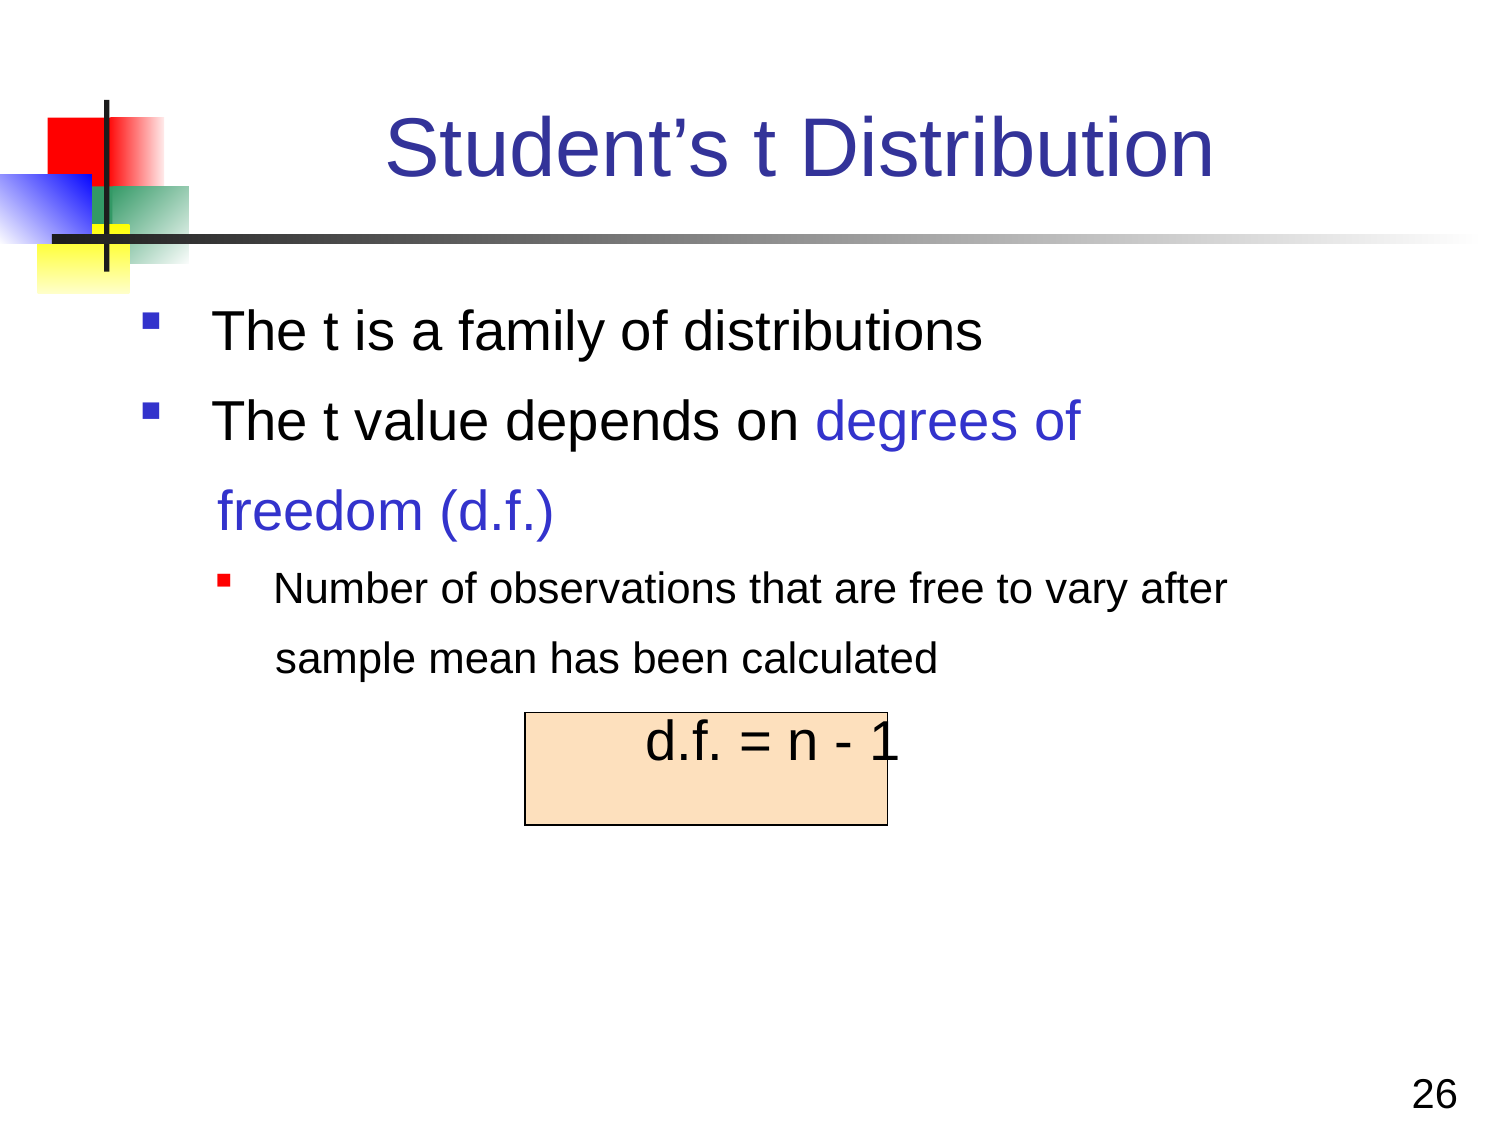

# Student’s t Distribution

 The t is a family of distributions
 The t value depends on degrees of
     freedom (d.f.)
 Number of observations that are free to vary after
     sample mean has been calculated
				d.f. = n - 1

26